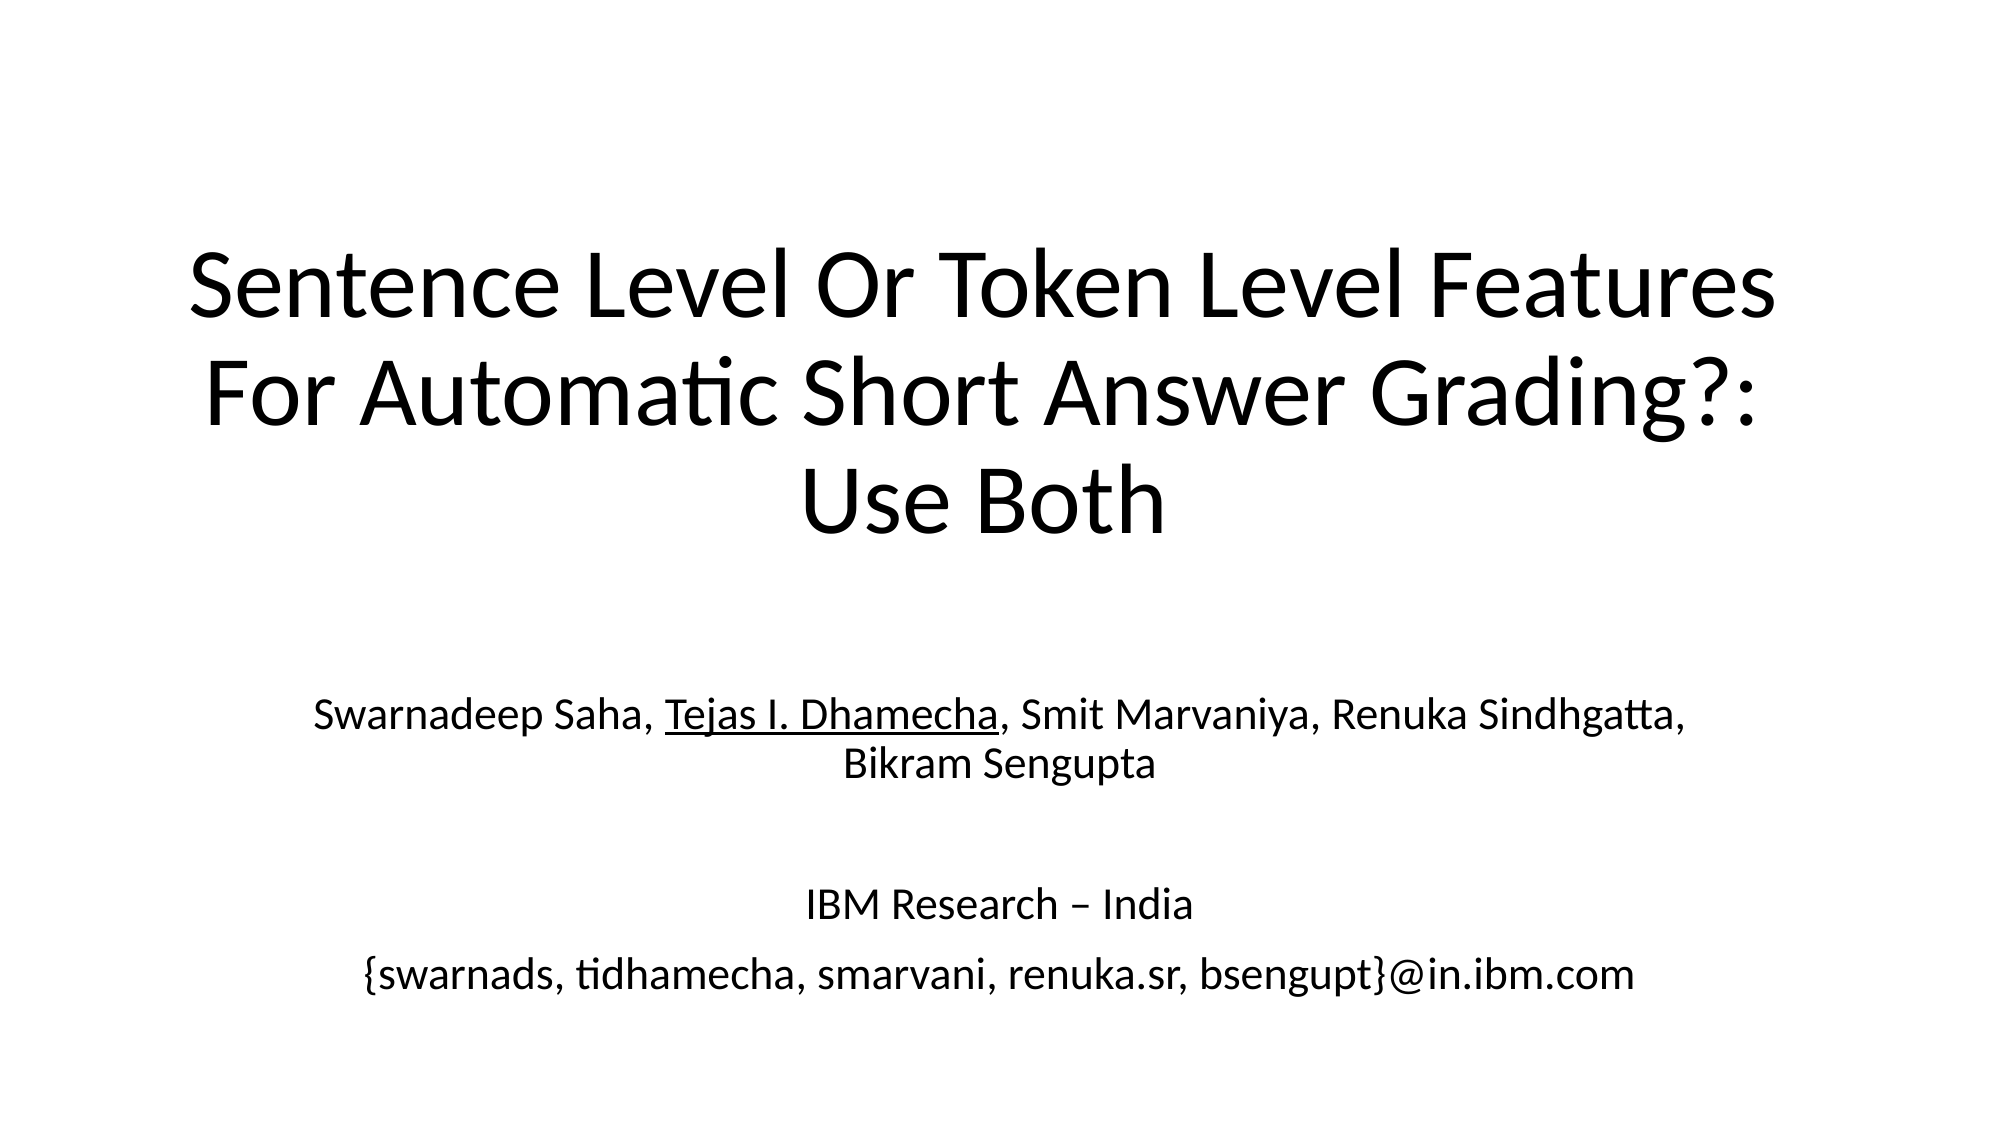

# Sentence Level Or Token Level Features For Automatic Short Answer Grading?: Use Both
Swarnadeep Saha, Tejas I. Dhamecha, Smit Marvaniya, Renuka Sindhgatta, Bikram Sengupta

IBM Research – India
{swarnads, tidhamecha, smarvani, renuka.sr, bsengupt}@in.ibm.com